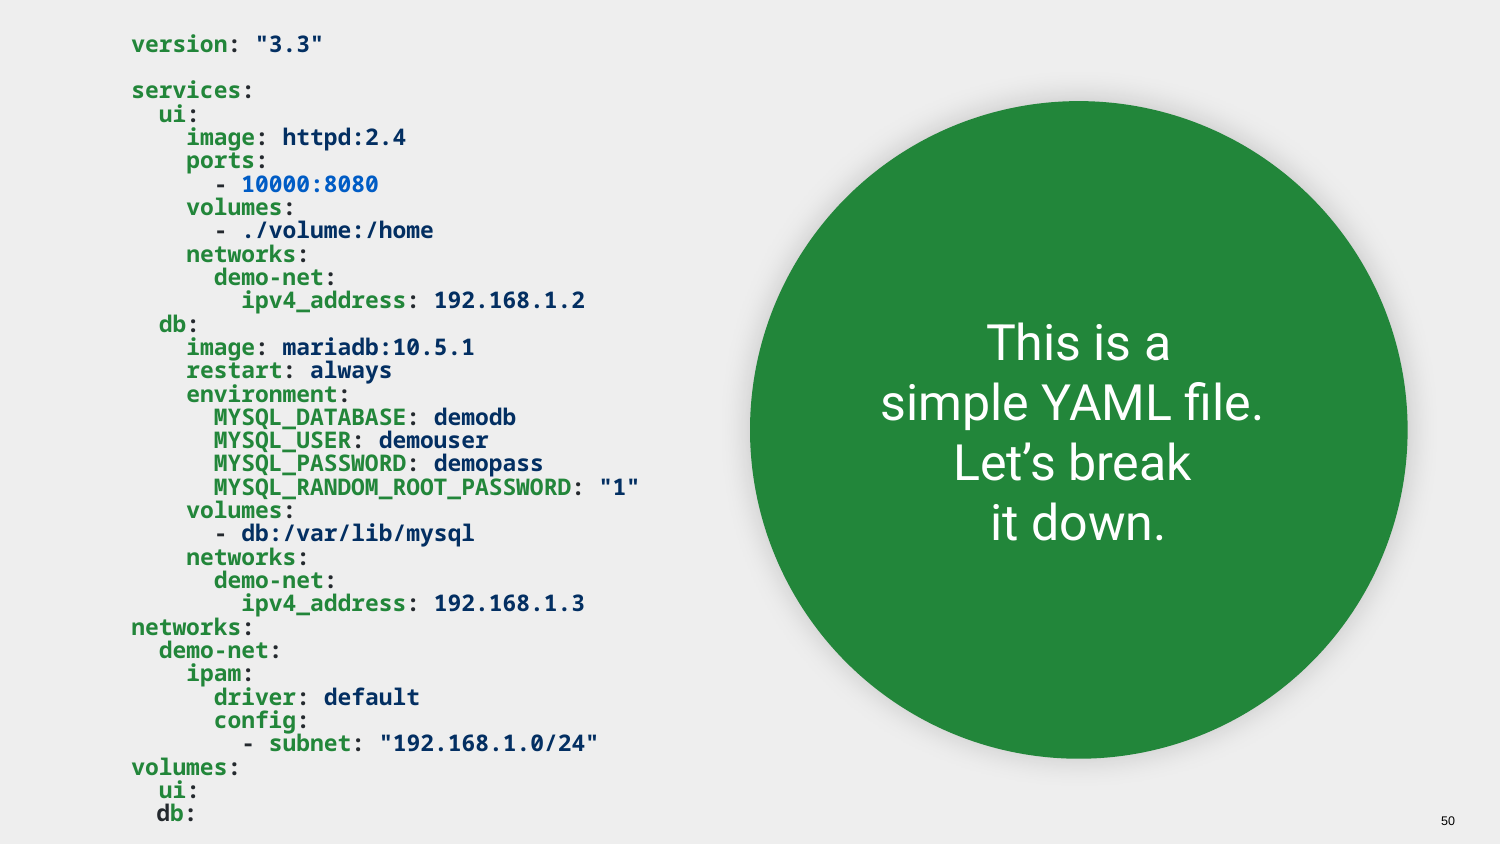

version: "3.3"

services:
  ui:
    image: httpd:2.4
    ports:
      - 10000:8080
    volumes:
      - ./volume:/home
    networks:
      demo-net:
        ipv4_address: 192.168.1.2
  db:
    image: mariadb:10.5.1
    restart: always
    environment:
      MYSQL_DATABASE: demodb
      MYSQL_USER: demouser
      MYSQL_PASSWORD: demopass
      MYSQL_RANDOM_ROOT_PASSWORD: "1"
    volumes:
      - db:/var/lib/mysql
    networks:
      demo-net:
        ipv4_address: 192.168.1.3
networks:
  demo-net:
    ipam:
      driver: default
      config:
        - subnet: "192.168.1.0/24"
volumes:
  ui:
db:
This is a
simple YAML file.
Let’s break
it down.
50